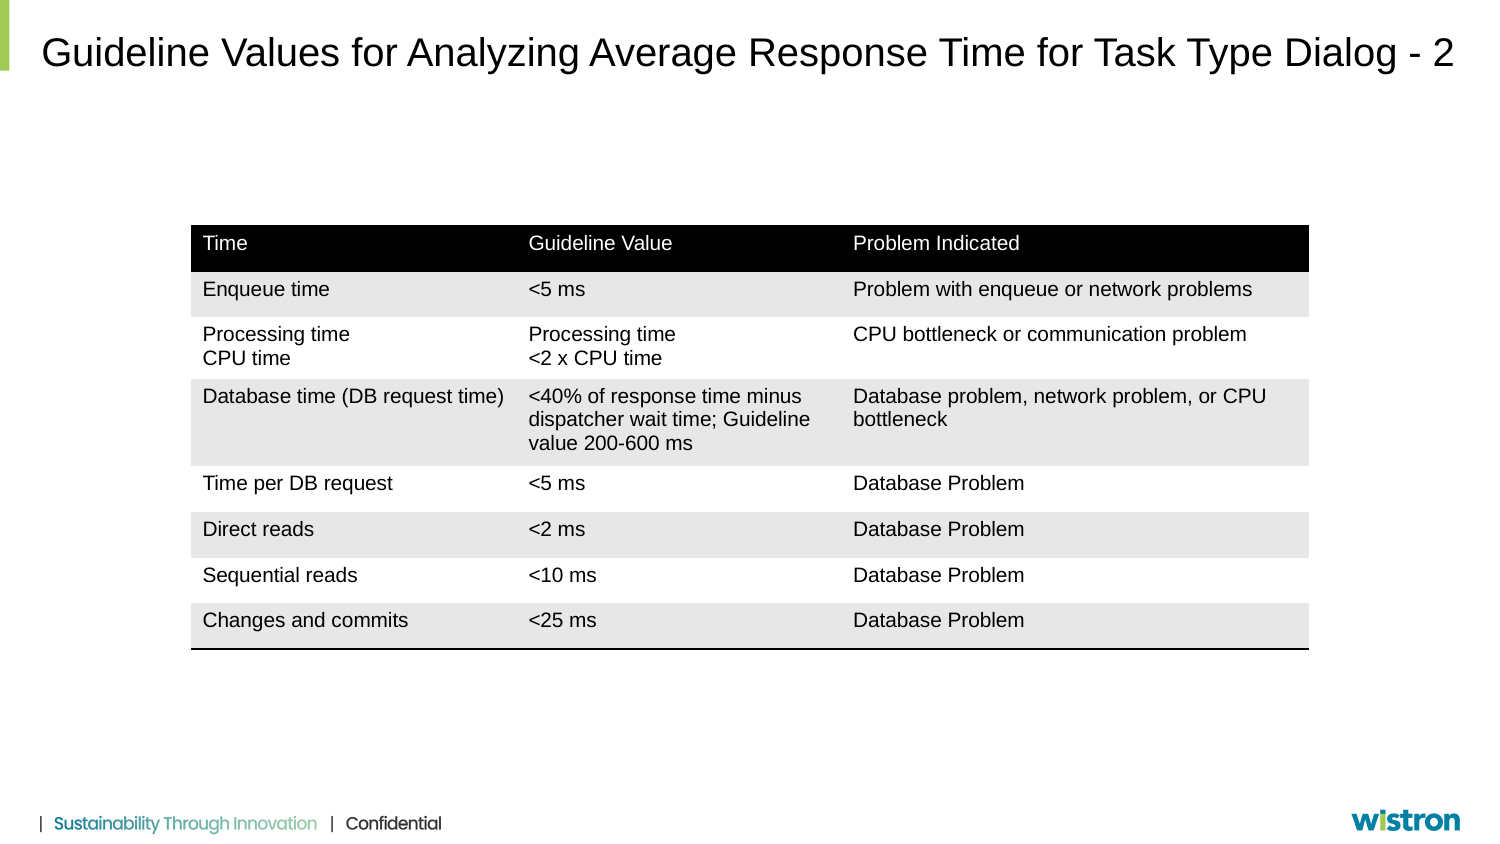

# Guideline Values for Analyzing Average Response Time for Task Type Dialog - 2
| Time | Guideline Value | Problem Indicated |
| --- | --- | --- |
| Enqueue time | <5 ms | Problem with enqueue or network problems |
| Processing time CPU time | Processing time <2 x CPU time | CPU bottleneck or communication problem |
| Database time (DB request time) | <40% of response time minus dispatcher wait time; Guideline value 200-600 ms | Database problem, network problem, or CPU bottleneck |
| Time per DB request | <5 ms | Database Problem |
| Direct reads | <2 ms | Database Problem |
| Sequential reads | <10 ms | Database Problem |
| Changes and commits | <25 ms | Database Problem |